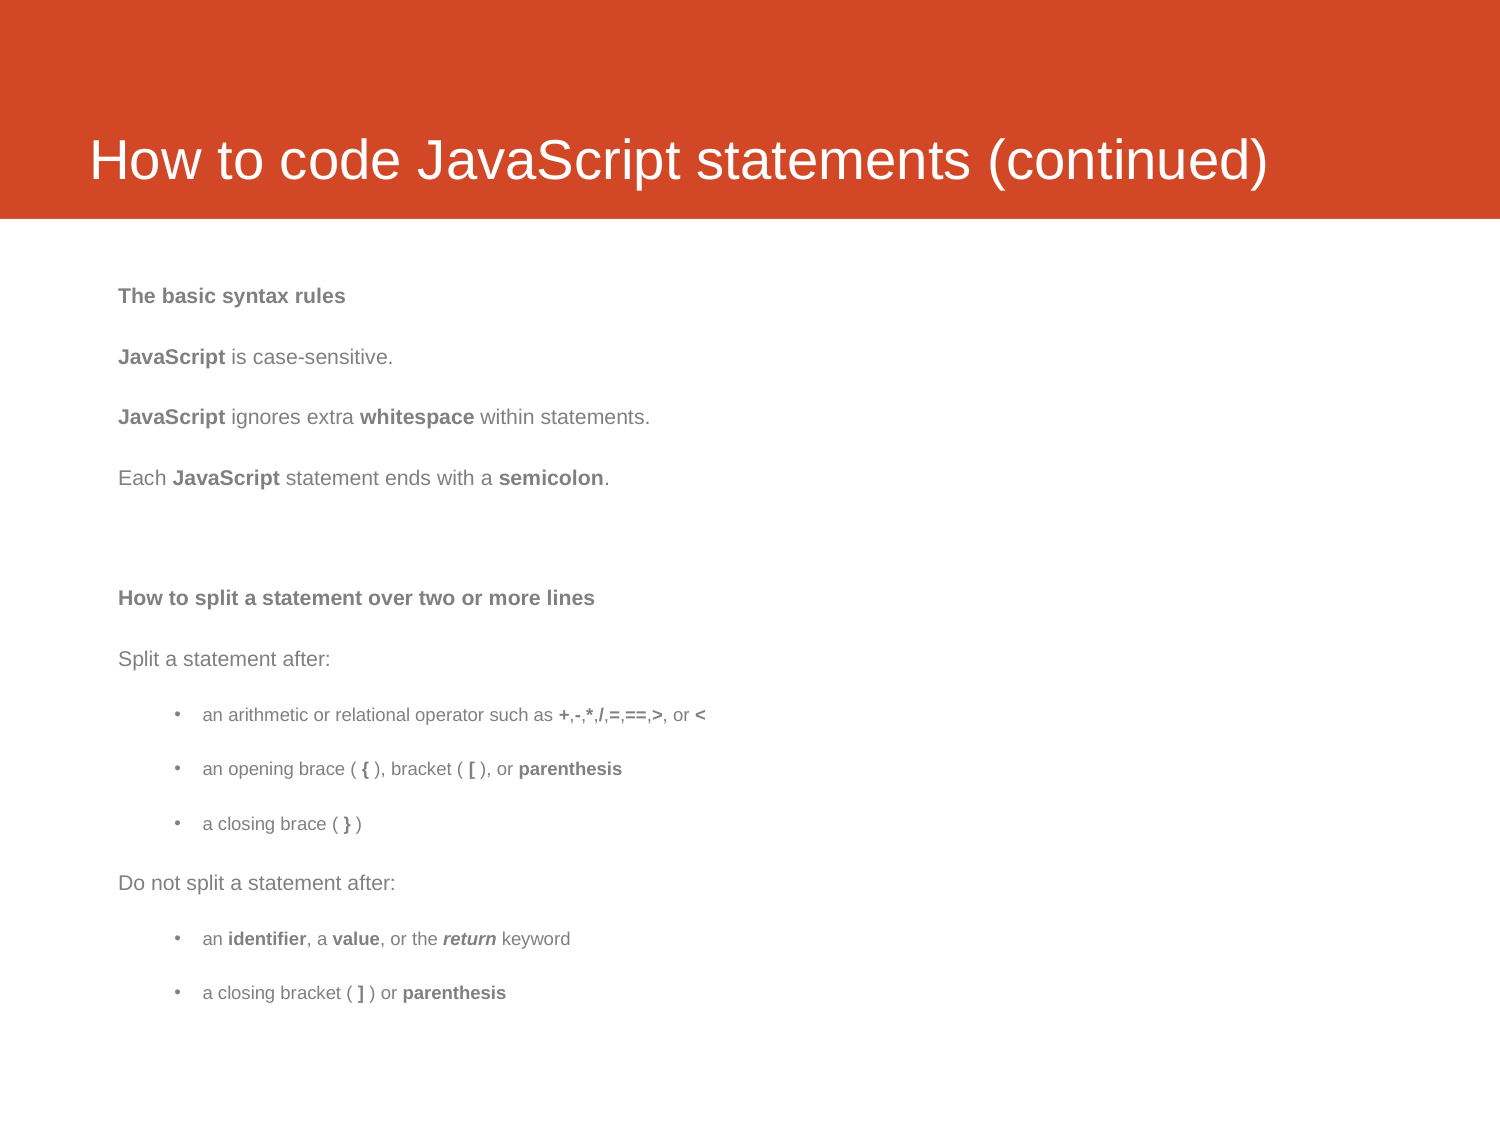

# How to code JavaScript statements (continued)
The basic syntax rules
JavaScript is case-sensitive.
JavaScript ignores extra whitespace within statements.
Each JavaScript statement ends with a semicolon.

How to split a statement over two or more lines
Split a statement after:
an arithmetic or relational operator such as +,-,*,/,=,==,>, or <
an opening brace ( { ), bracket ( [ ), or parenthesis
a closing brace ( } )
Do not split a statement after:
an identifier, a value, or the return keyword
a closing bracket ( ] ) or parenthesis